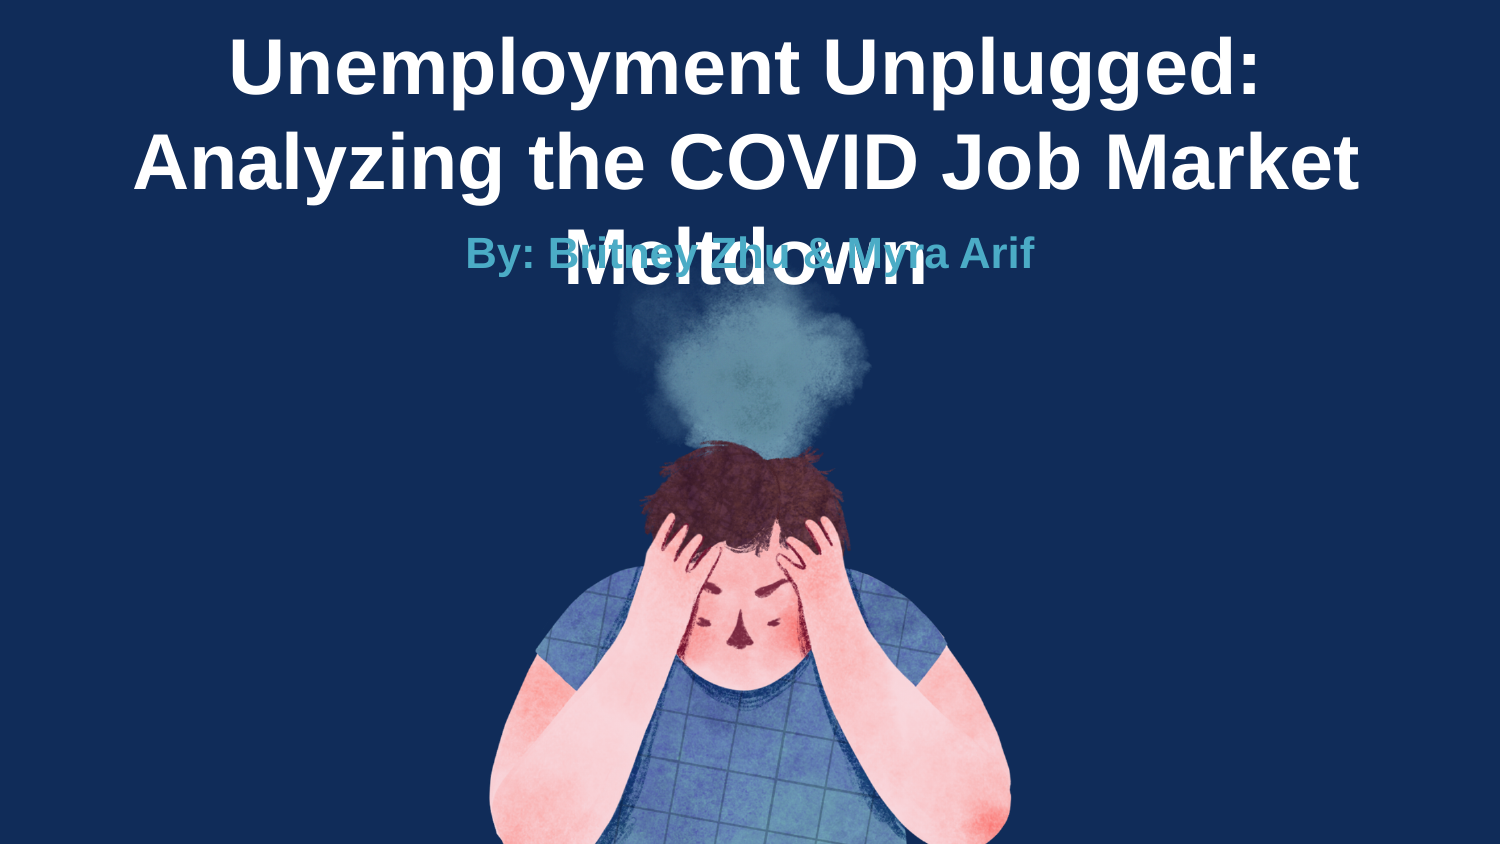

Unemployment Unplugged: Analyzing the COVID Job Market Meltdown
By: Britney Zhu & Myra Arif